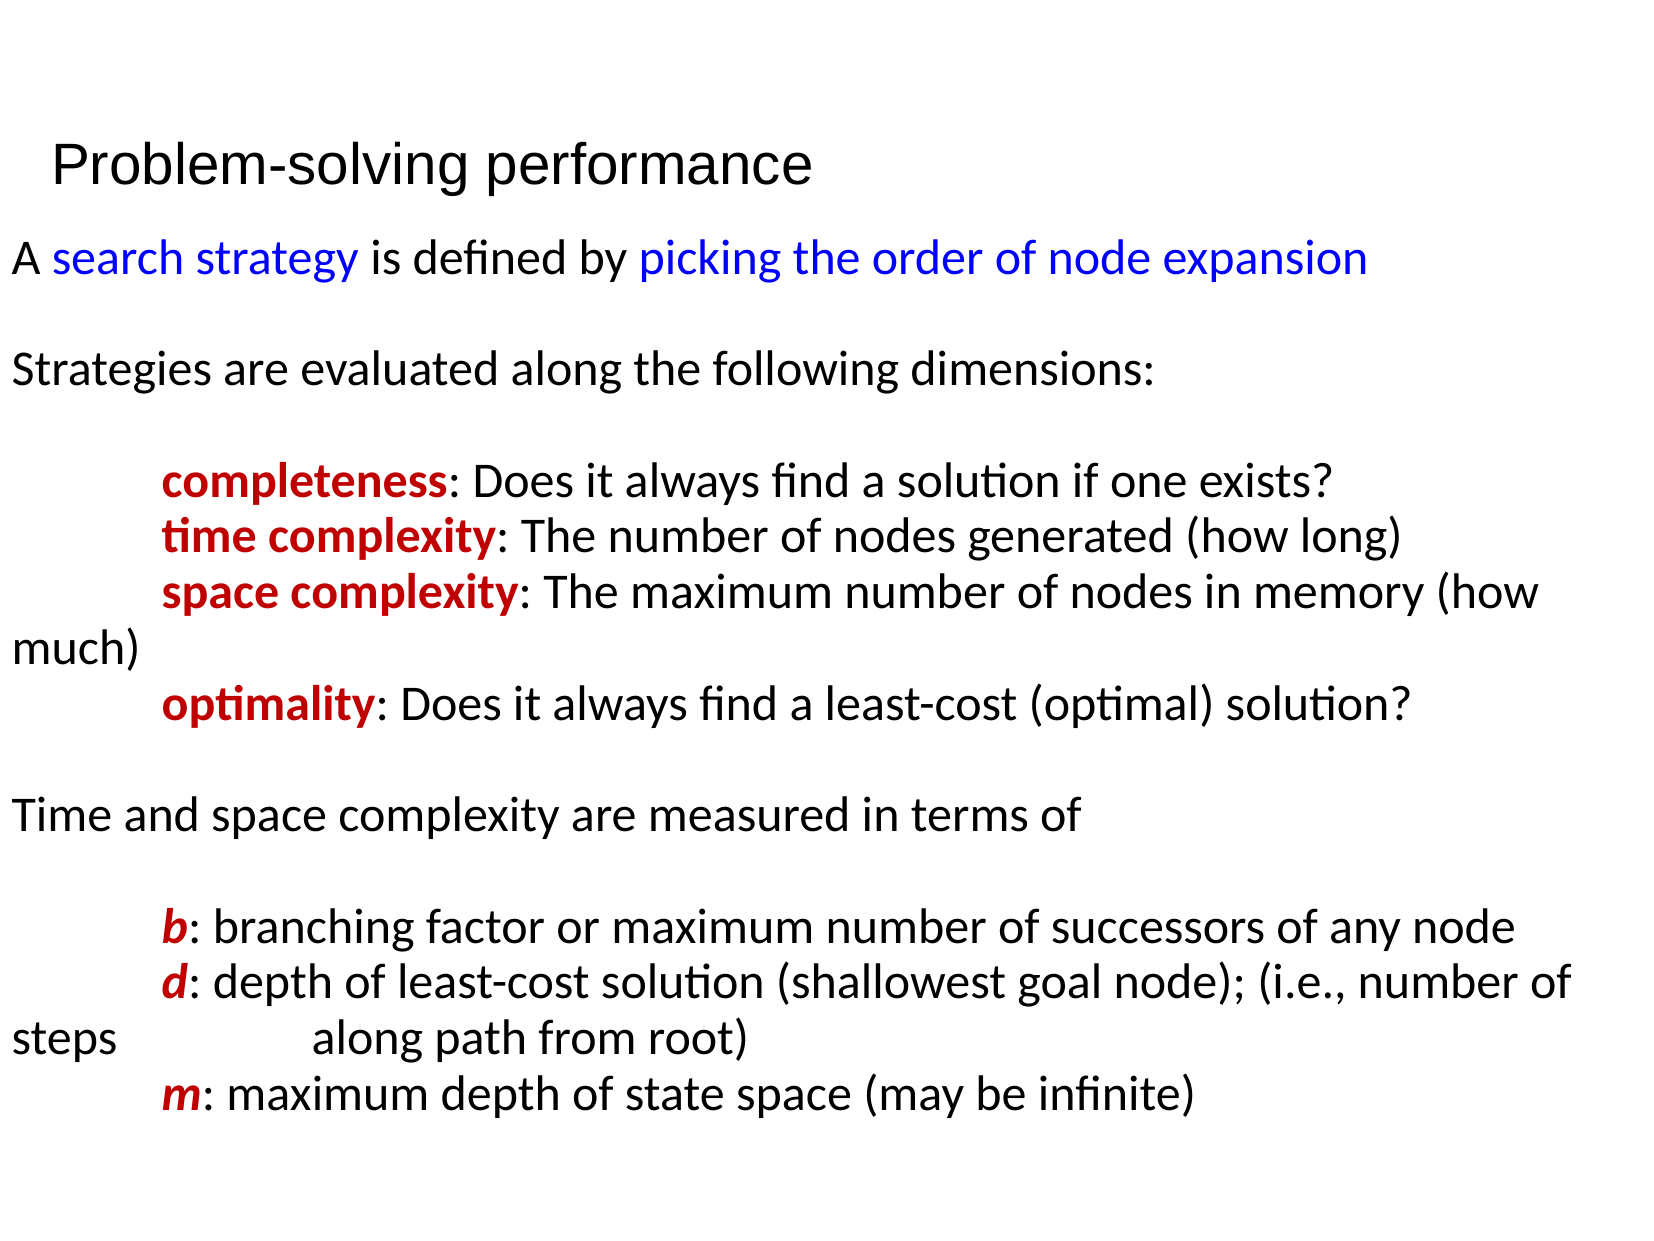

Problem-solving performance
A search strategy is defined by picking the order of node expansion

Strategies are evaluated along the following dimensions:

	completeness: Does it always find a solution if one exists?
	time complexity: The number of nodes generated (how long)
	space complexity: The maximum number of nodes in memory (how much)
	optimality: Does it always find a least-cost (optimal) solution?

Time and space complexity are measured in terms of

	b: branching factor or maximum number of successors of any node
	d: depth of least-cost solution (shallowest goal node); (i.e., number of steps 		along path from root)
	m: maximum depth of state space (may be infinite)